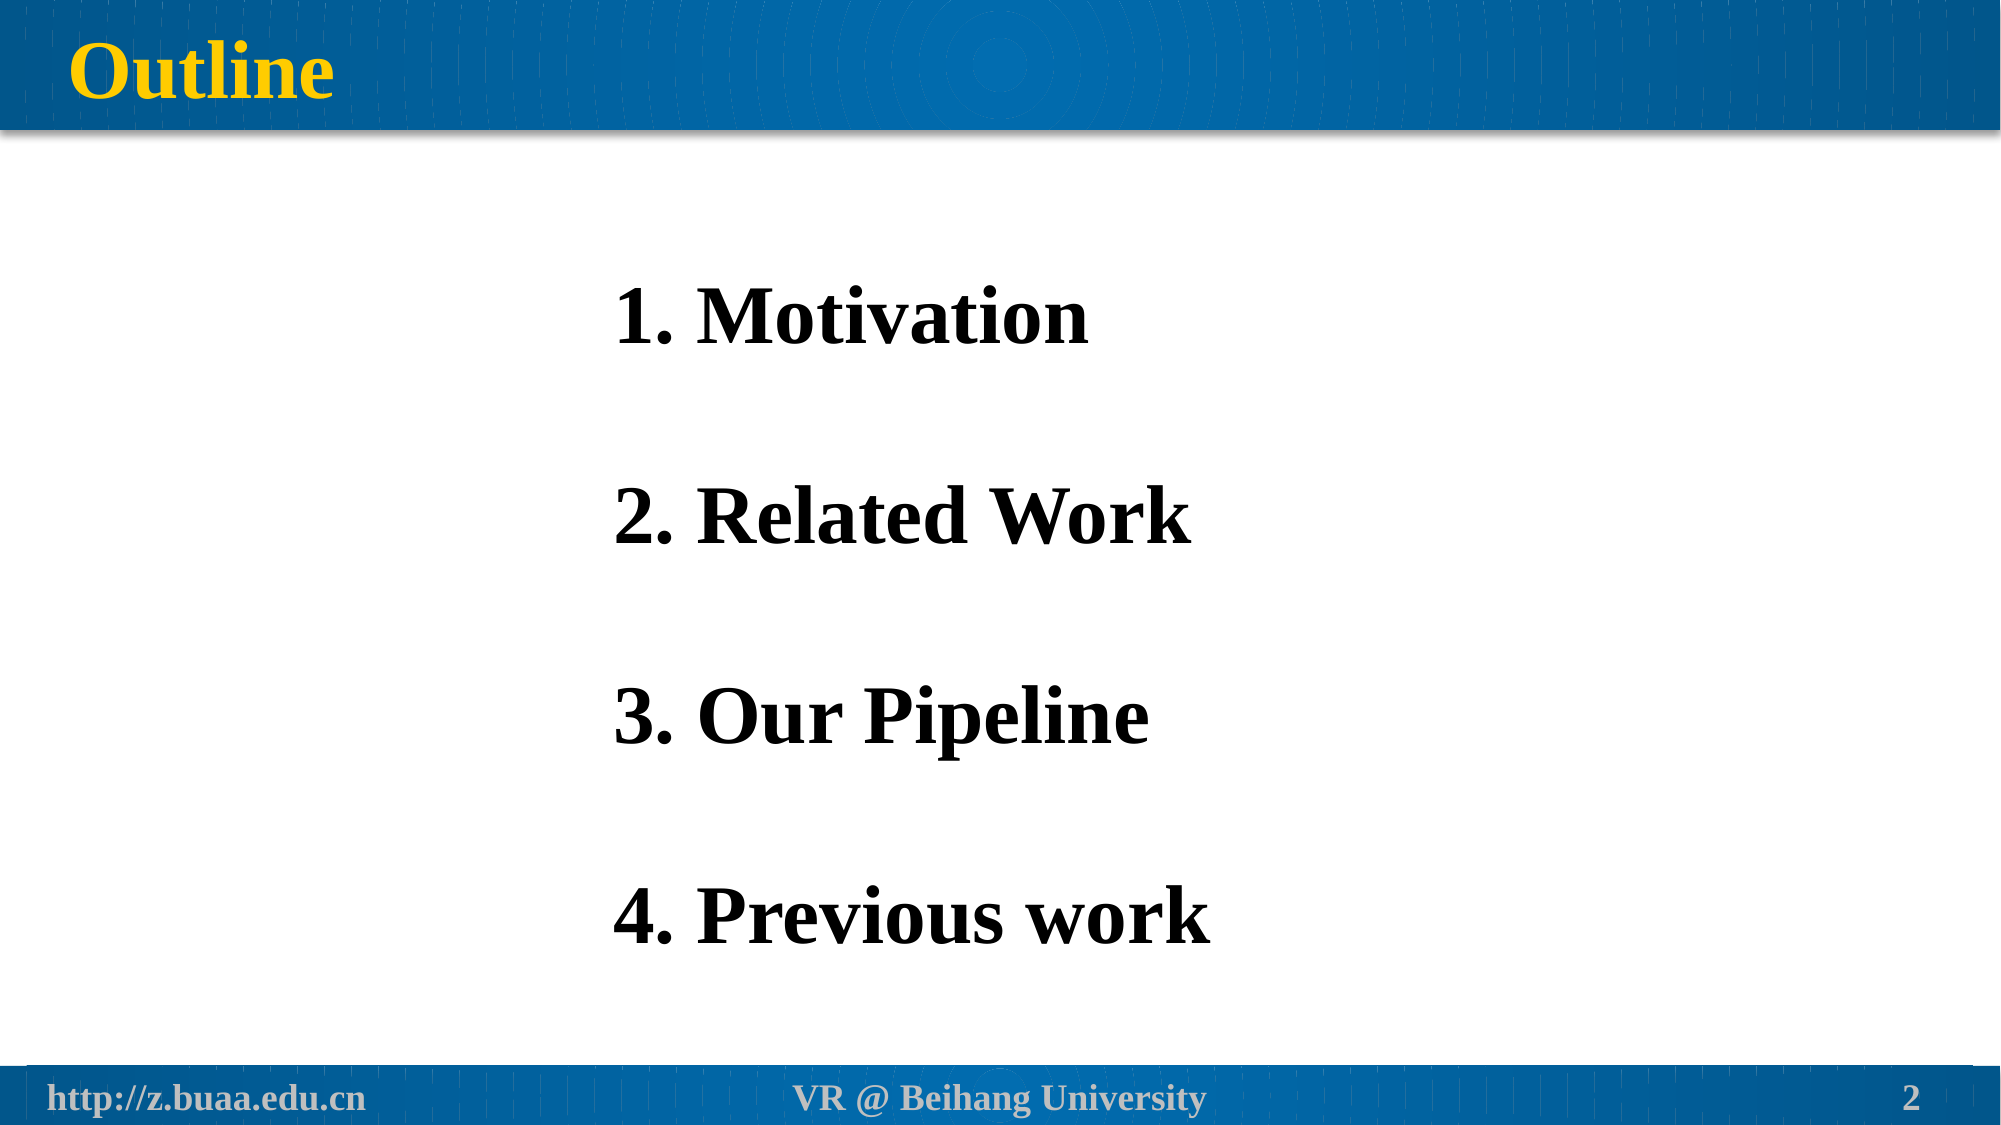

# Outline
1. Motivation
2. Related Work
3. Our Pipeline
4. Previous work